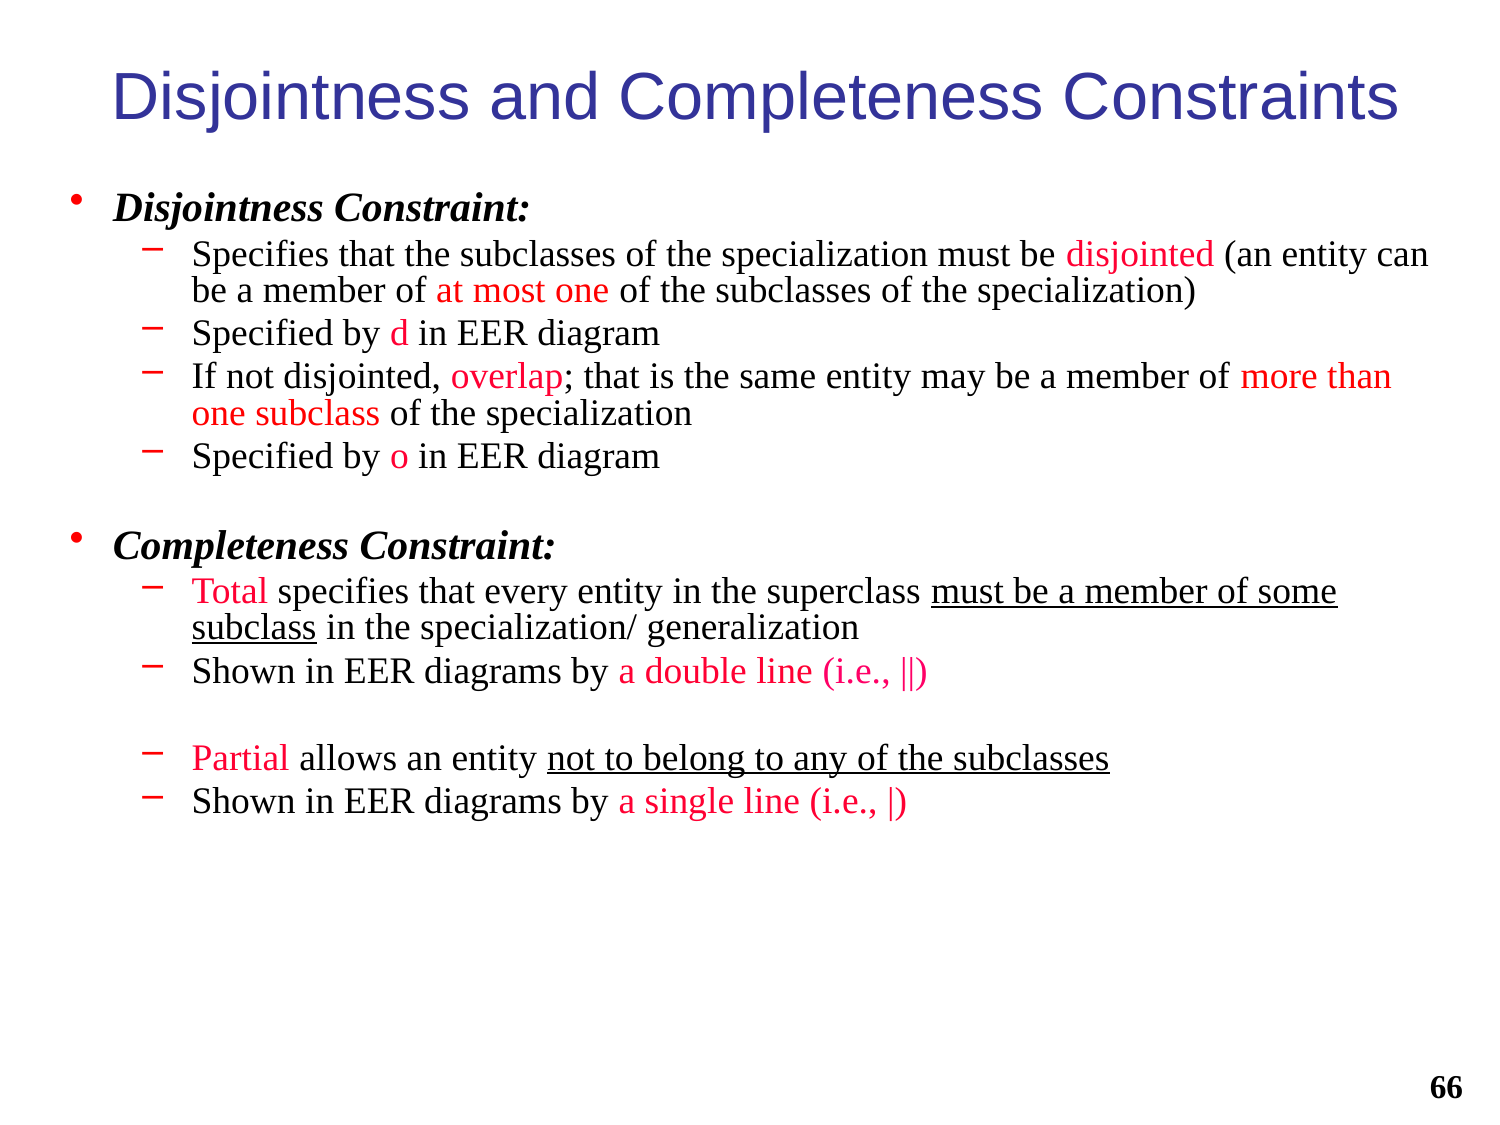

# Disjointness and Completeness Constraints
Disjointness Constraint:
Specifies that the subclasses of the specialization must be disjointed (an entity can be a member of at most one of the subclasses of the specialization)
Specified by d in EER diagram
If not disjointed, overlap; that is the same entity may be a member of more than one subclass of the specialization
Specified by o in EER diagram

Completeness Constraint:
Total specifies that every entity in the superclass must be a member of some subclass in the specialization/ generalization
Shown in EER diagrams by a double line (i.e., ||)

Partial allows an entity not to belong to any of the subclasses
Shown in EER diagrams by a single line (i.e., |)
66